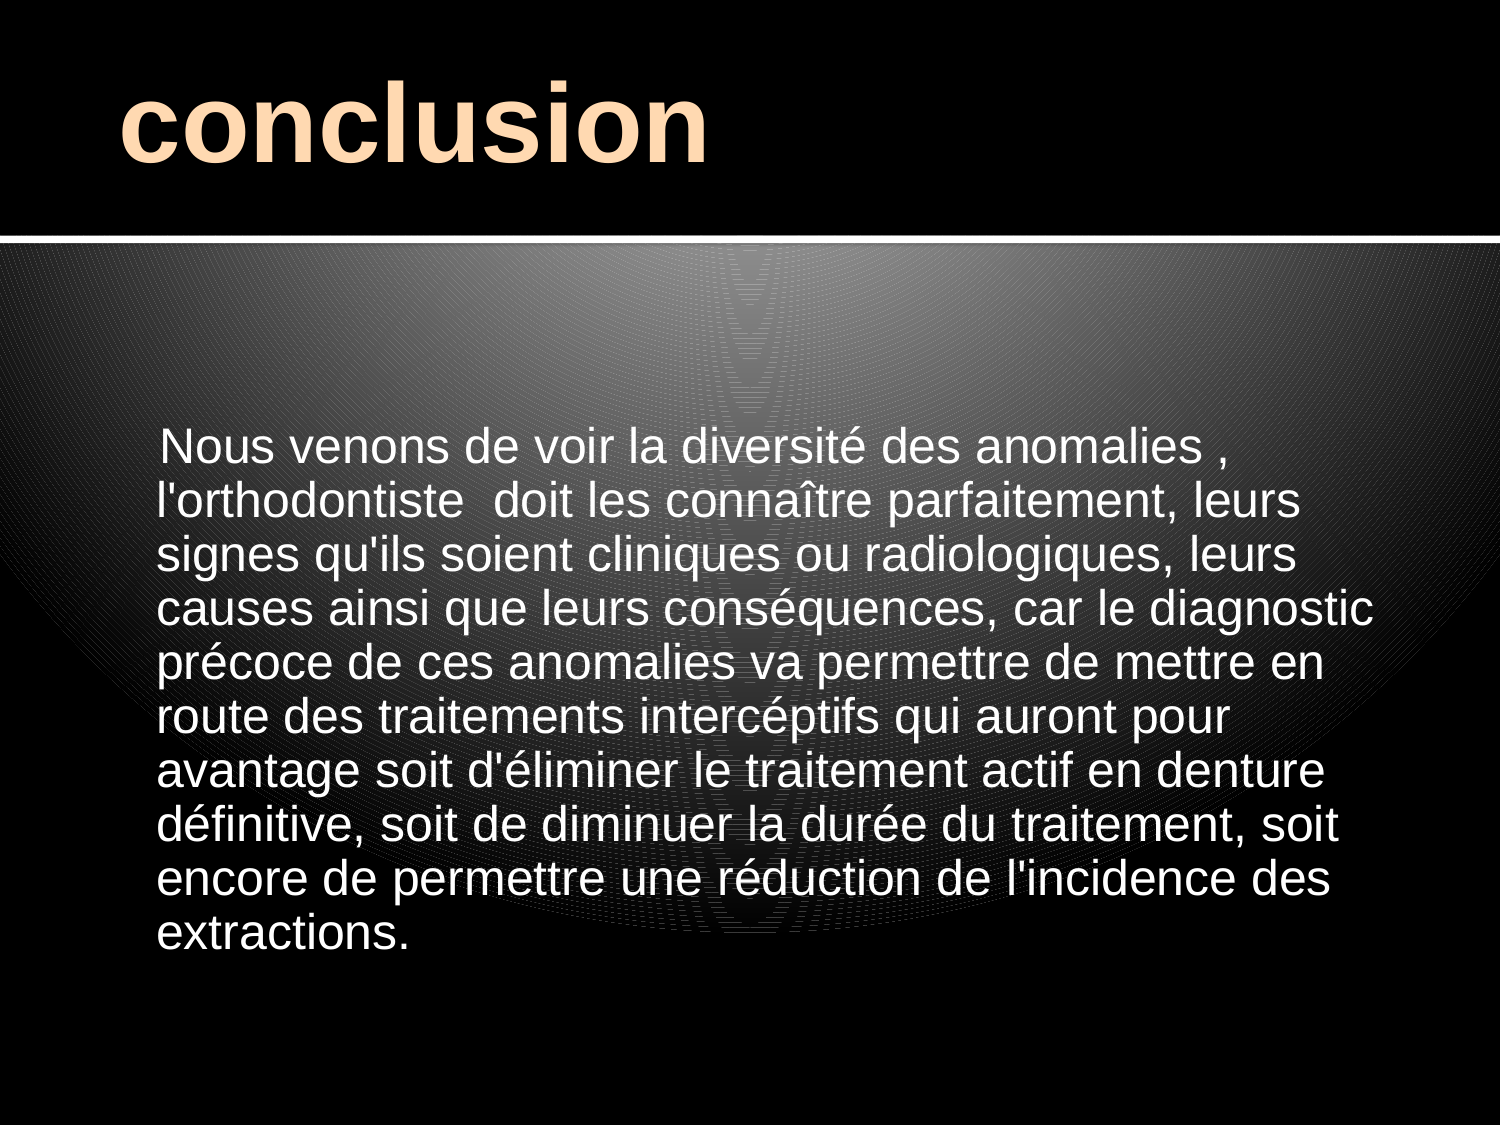

conclusion

    Nous venons de voir la diversité des anomalies , l'orthodontiste  doit les connaître parfaitement, leurs signes qu'ils soient cliniques ou radiologiques, leurs causes ainsi que leurs conséquences, car le diagnostic précoce de ces anomalies va permettre de mettre en route des traitements intercéptifs qui auront pour avantage soit d'éliminer le traitement actif en denture définitive, soit de diminuer la durée du traitement, soit encore de permettre une réduction de l'incidence des extractions.